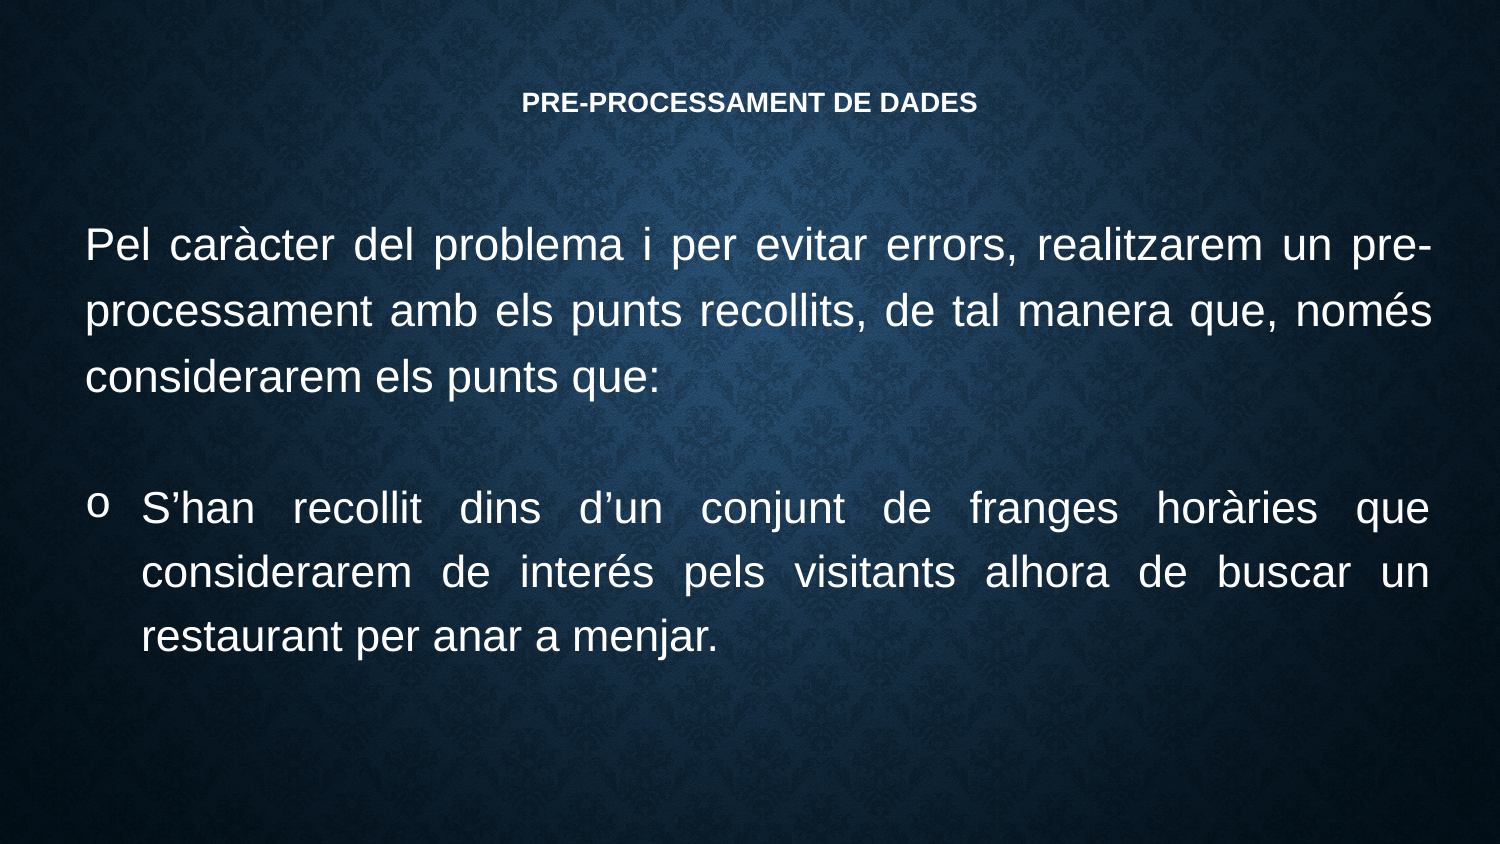

# Pre-processament de dades
Pel caràcter del problema i per evitar errors, realitzarem un pre-processament amb els punts recollits, de tal manera que, només considerarem els punts que:

S’han recollit dins d’un conjunt de franges horàries que considerarem de interés pels visitants alhora de buscar un restaurant per anar a menjar.